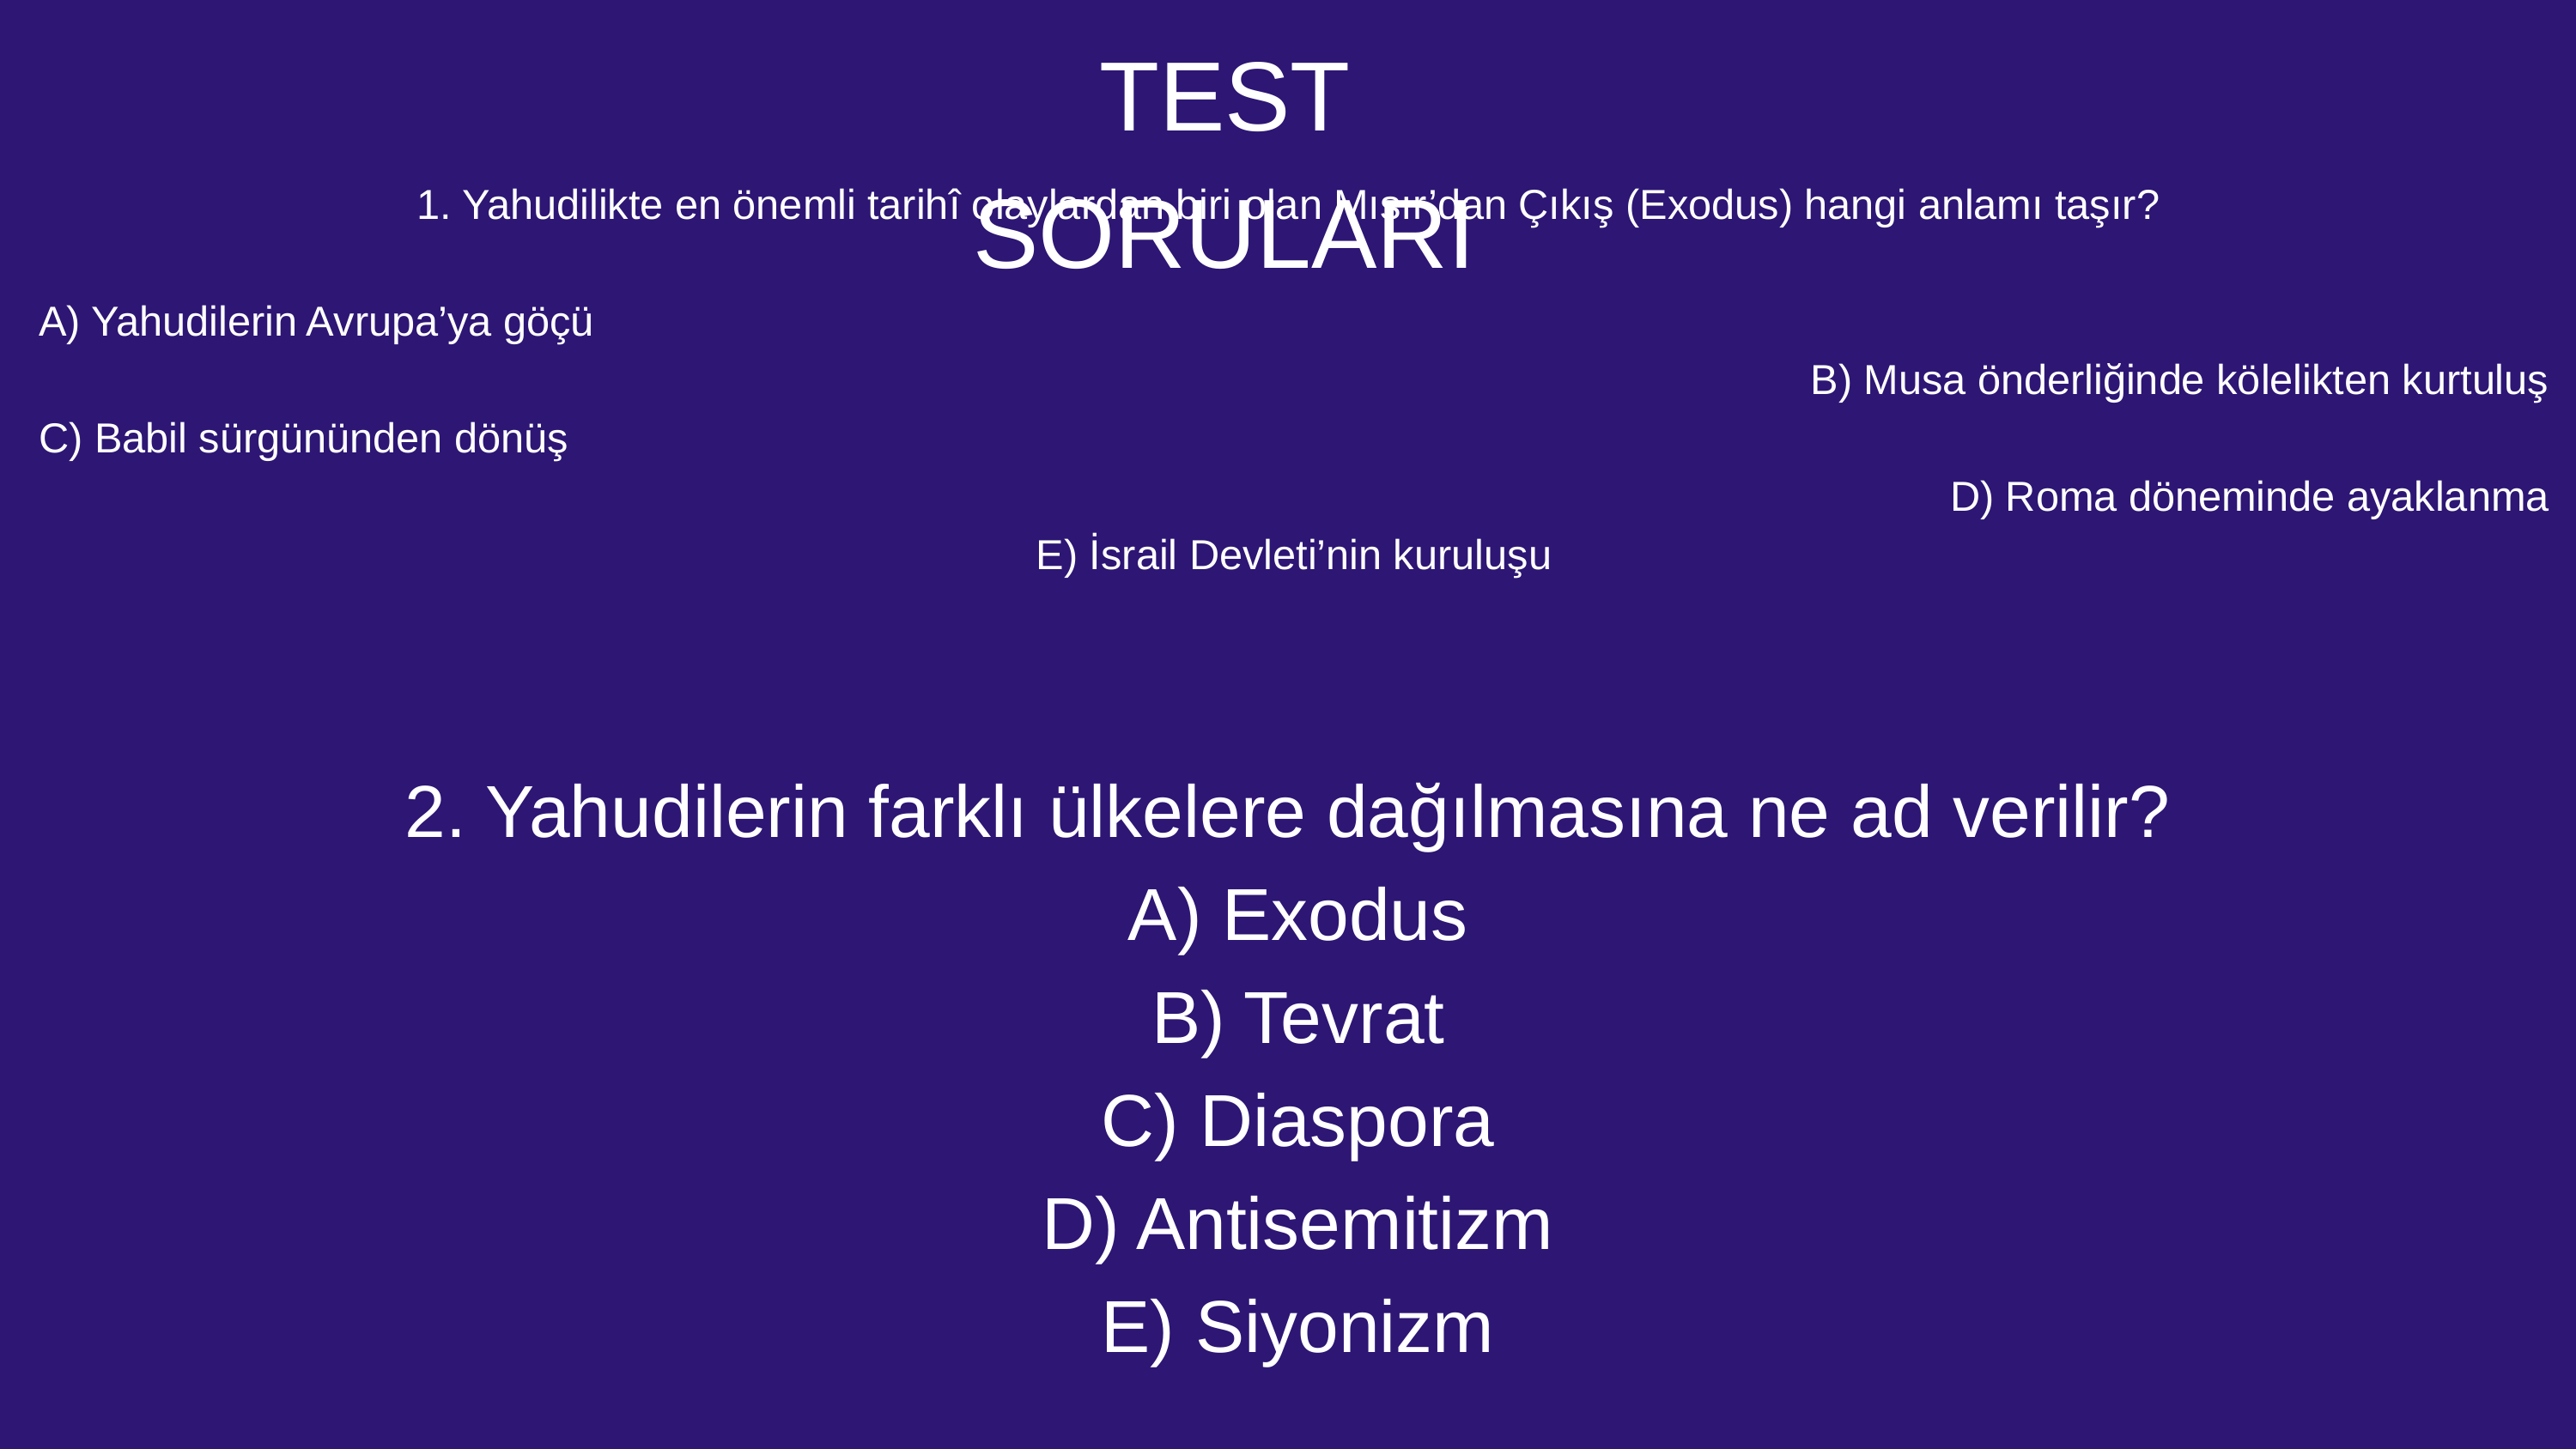

TEST SORULARI
1. Yahudilikte en önemli tarihî olaylardan biri olan Mısır’dan Çıkış (Exodus) hangi anlamı taşır?

 A) Yahudilerin Avrupa’ya göçü
 B) Musa önderliğinde kölelikten kurtuluş
 C) Babil sürgününden dönüş
 D) Roma döneminde ayaklanma
 E) İsrail Devleti’nin kuruluşu
2. Yahudilerin farklı ülkelere dağılmasına ne ad verilir?
 A) Exodus
 B) Tevrat
 C) Diaspora
 D) Antisemitizm
 E) Siyonizm